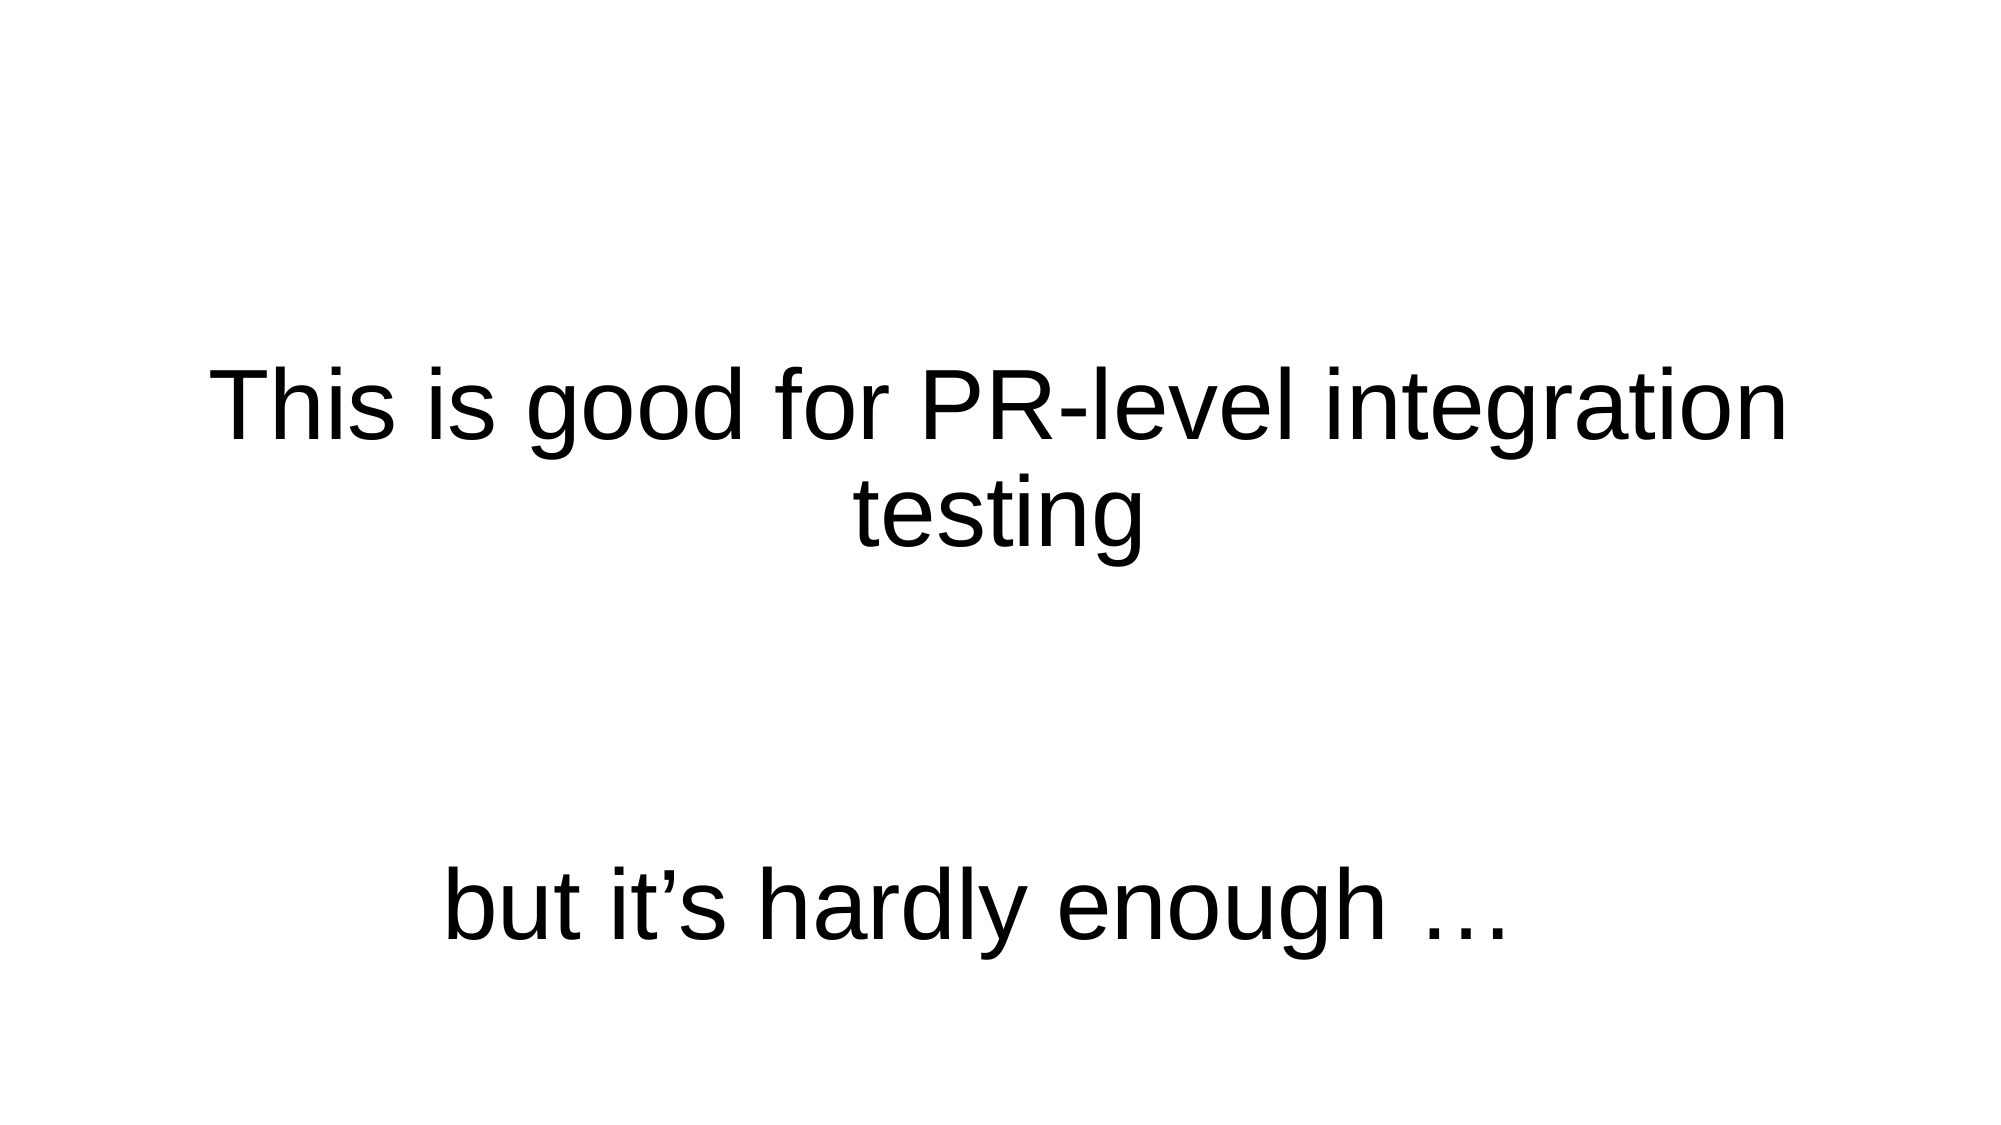

# This is good for PR-level integration testing
but it’s hardly enough …